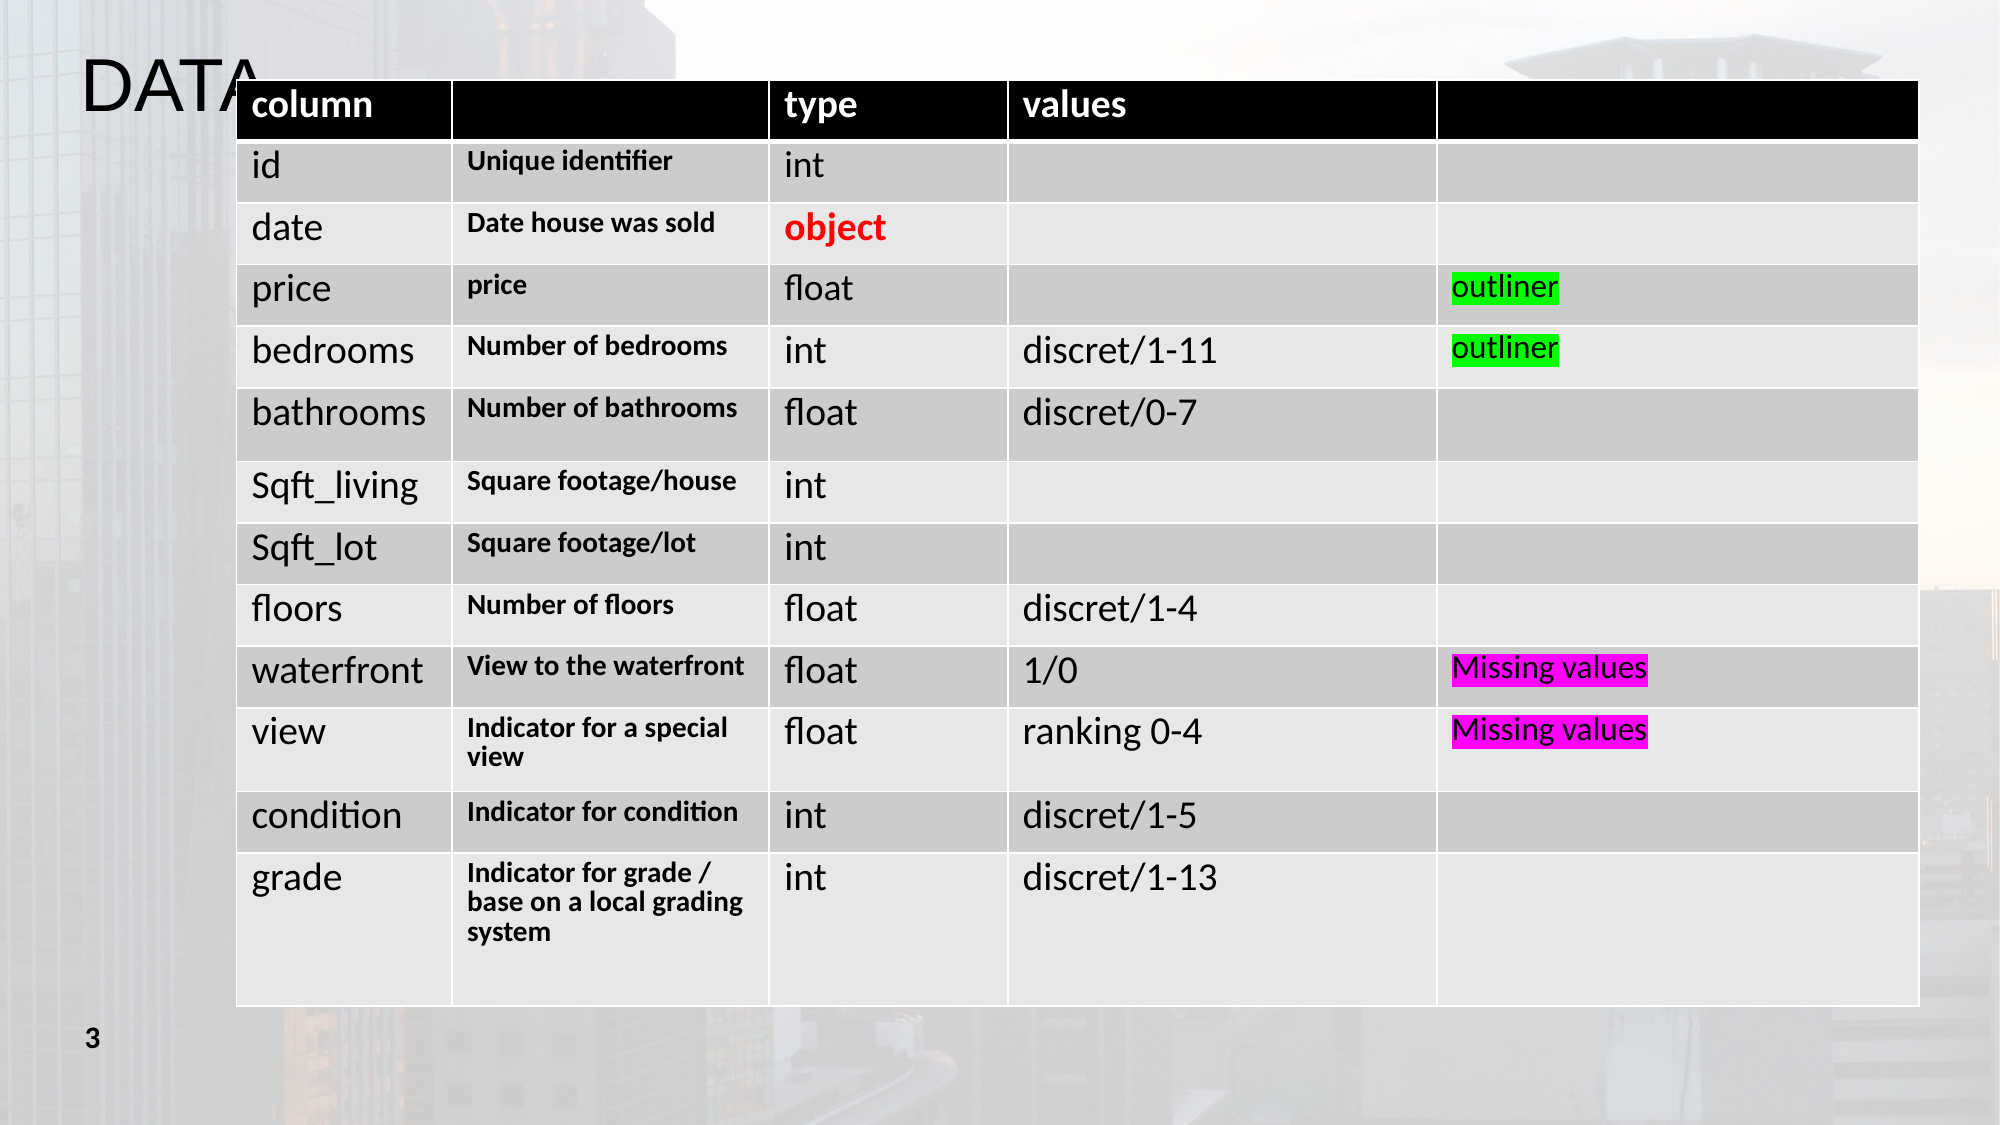

# DATA
| column |  | type | values |  |
| --- | --- | --- | --- | --- |
| id | Unique identifier | int |  |  |
| date | Date house was sold | object |  |  |
| price | price | float |  | outliner |
| bedrooms | Number of bedrooms | int | discret/1-11 | outliner |
| bathrooms | Number of bathrooms | float | discret/0-7 |  |
| Sqft\_living | Square footage/house | int |  |  |
| Sqft\_lot | Square footage/lot | int |  |  |
| floors | Number of floors | float | discret/1-4 |  |
| waterfront | View to the waterfront | float | 1/0 | Missing values |
| view | Indicator for a special view | float | ranking 0-4 | Missing values |
| condition | Indicator for condition | int | discret/1-5 |  |
| grade | Indicator for grade / base on a local grading system | int | discret/1-13 |  |
3